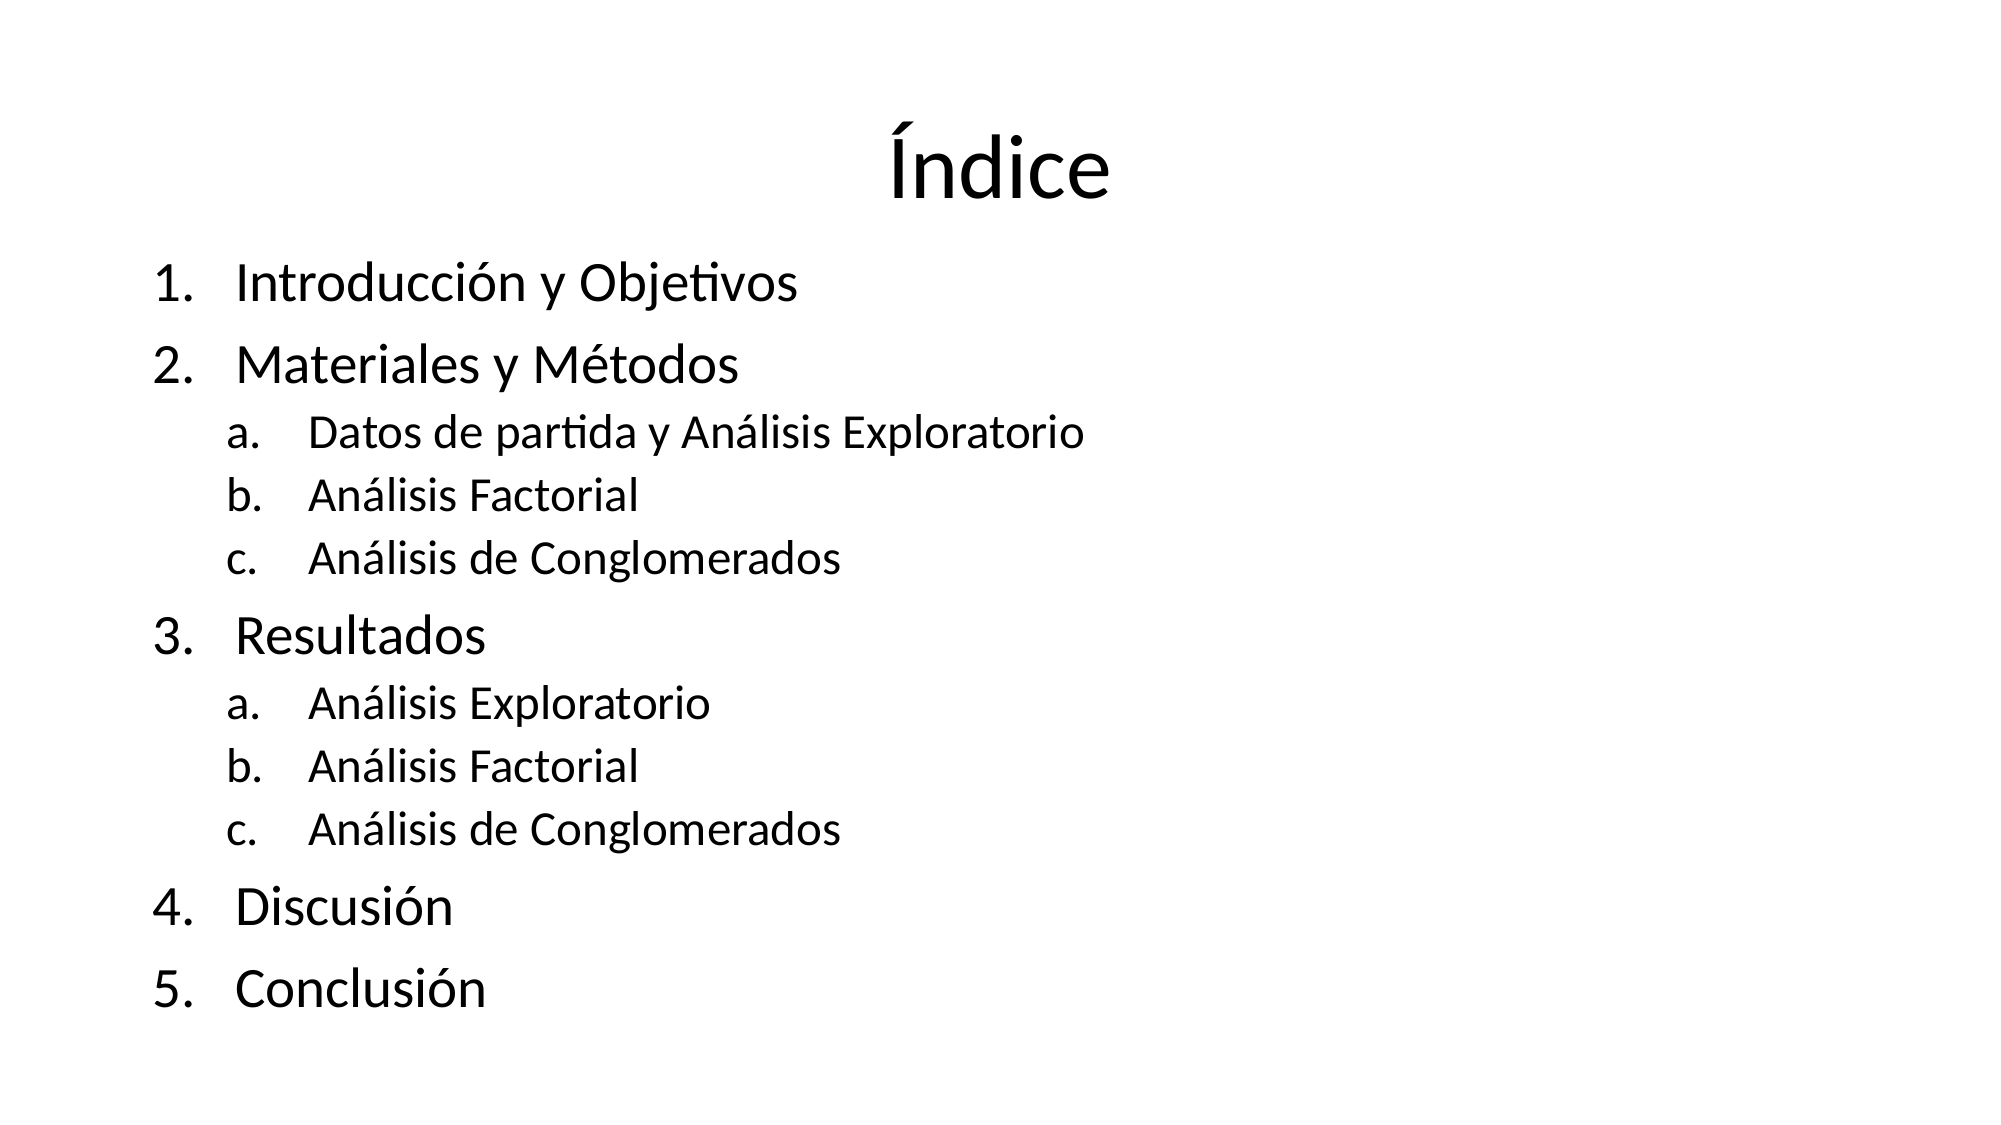

# Índice
Introducción y Objetivos
Materiales y Métodos
Datos de partida y Análisis Exploratorio
Análisis Factorial
Análisis de Conglomerados
Resultados
Análisis Exploratorio
Análisis Factorial
Análisis de Conglomerados
Discusión
Conclusión